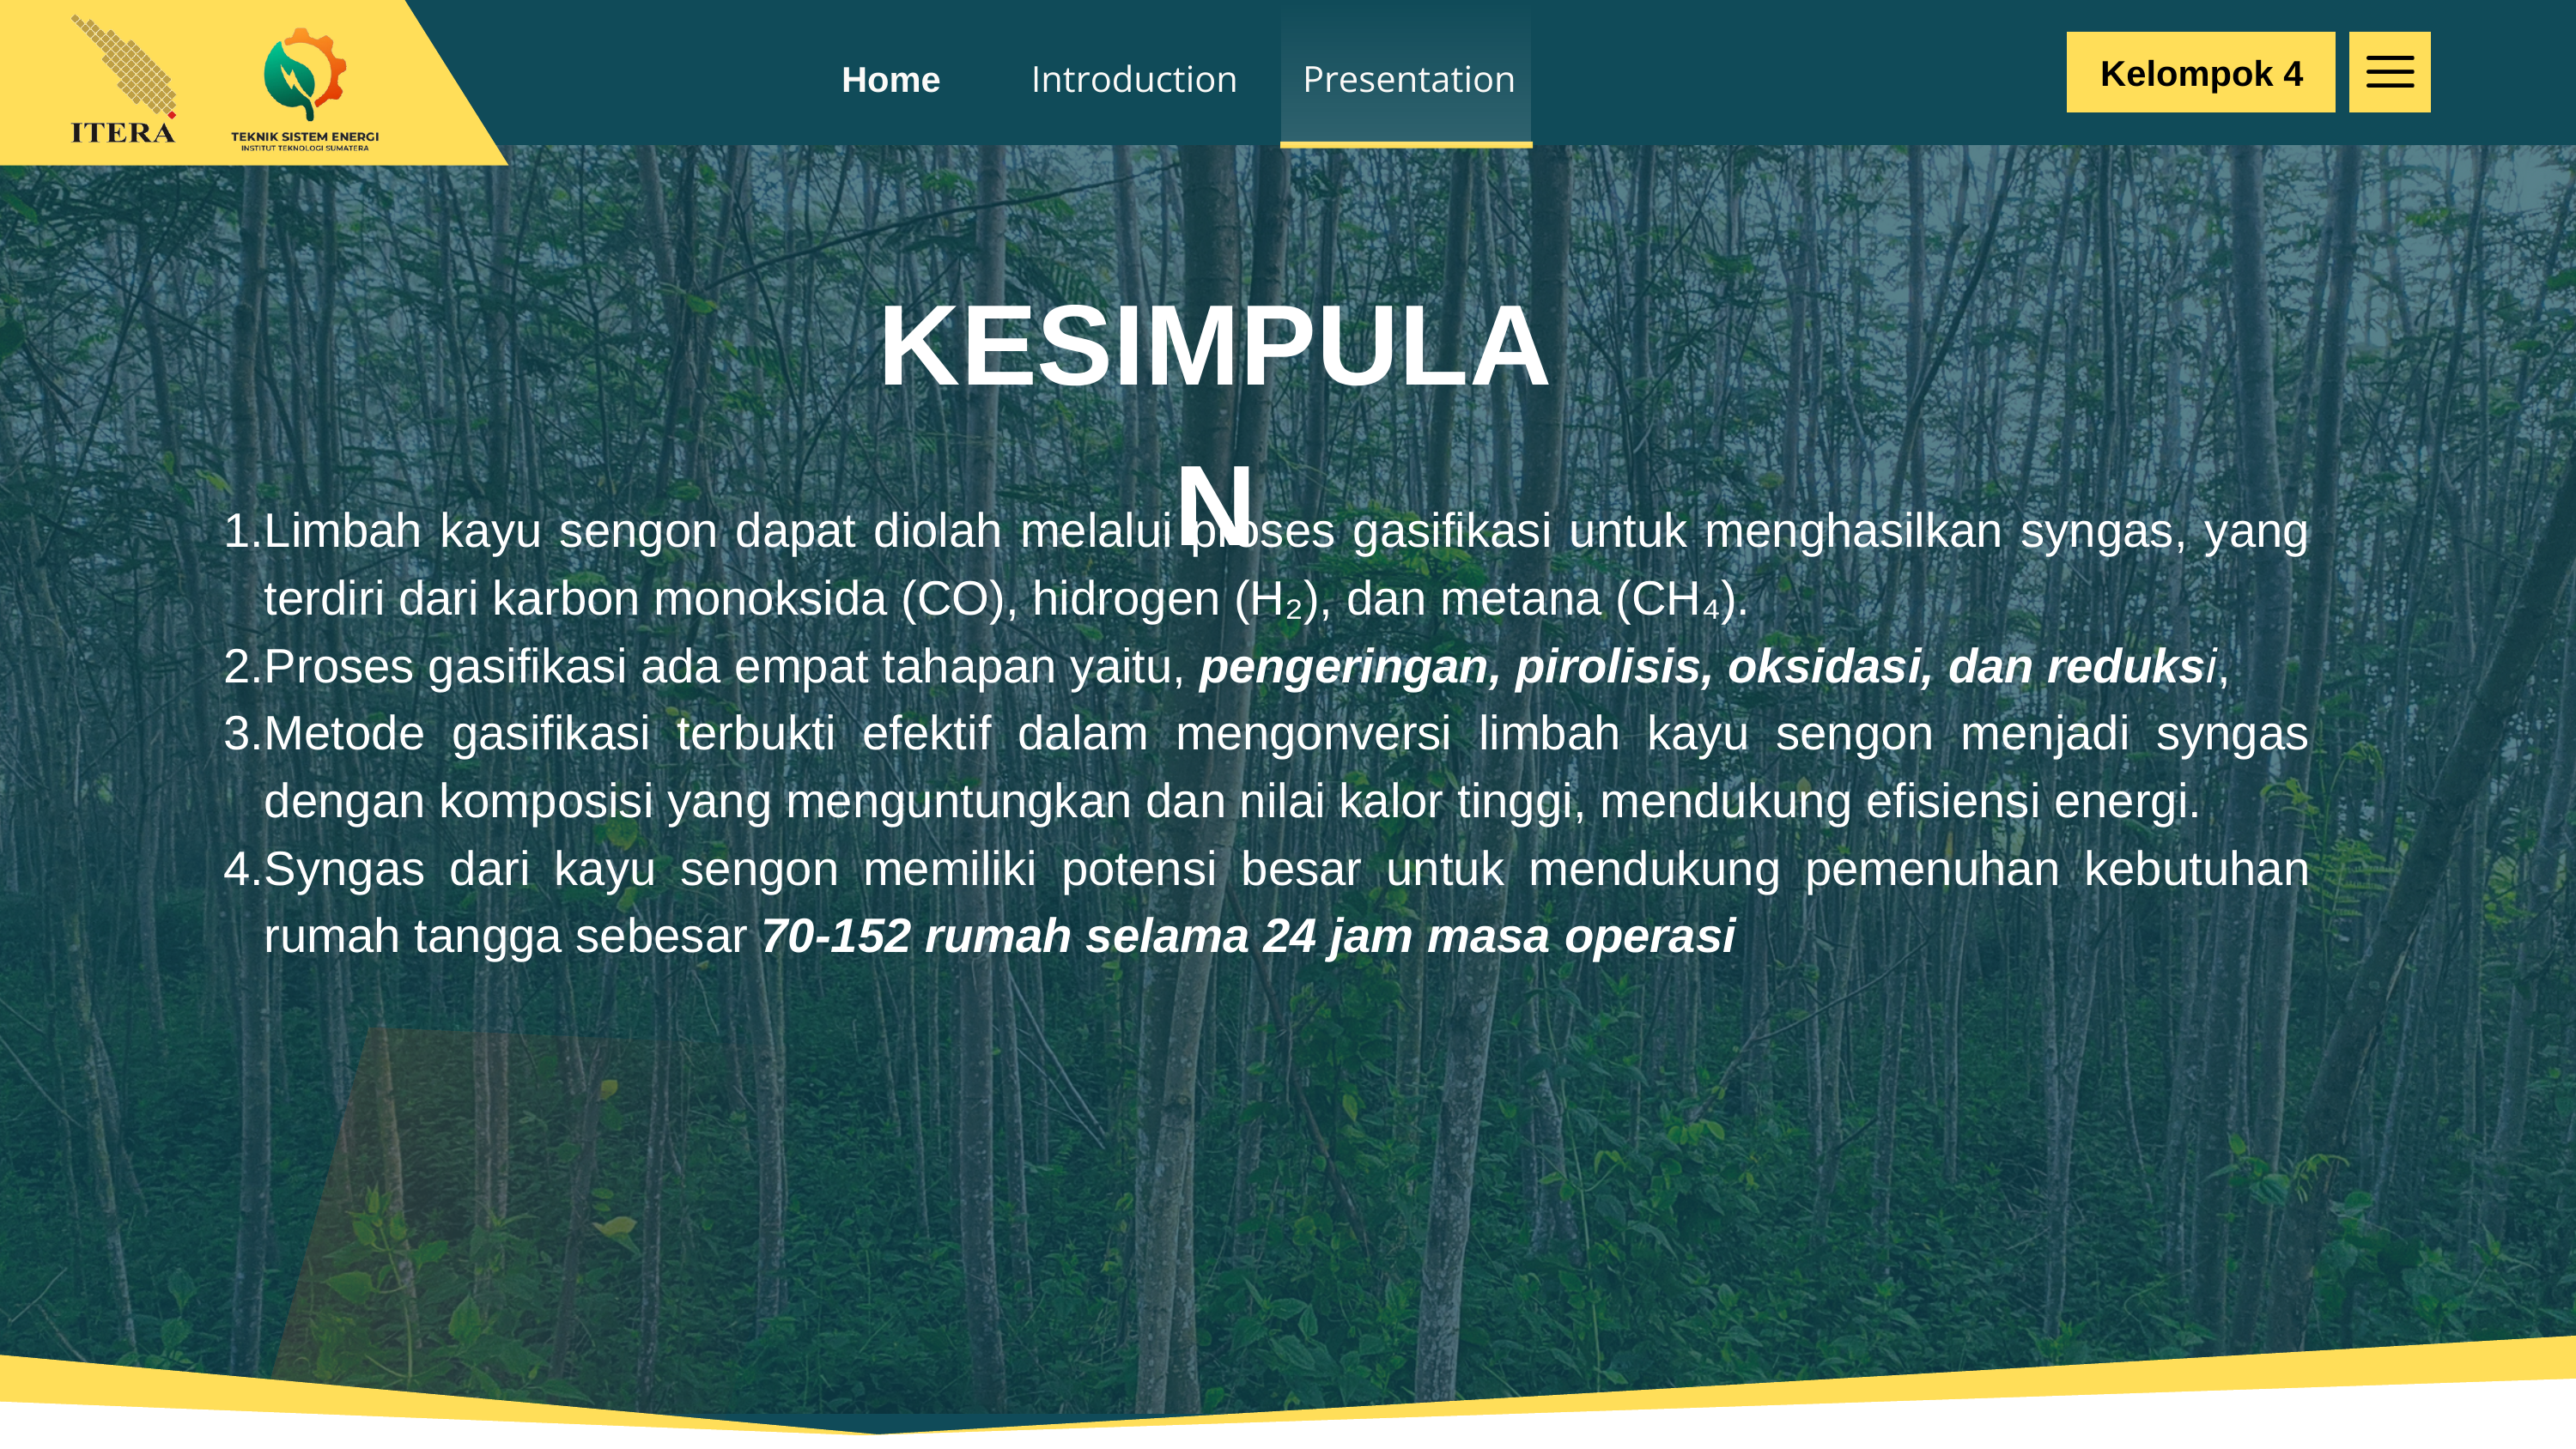

Kelompok 4

Home
Introduction
Presentation

KESIMPULAN
Limbah kayu sengon dapat diolah melalui proses gasifikasi untuk menghasilkan syngas, yang terdiri dari karbon monoksida (CO), hidrogen (H₂), dan metana (CH₄).
Proses gasifikasi ada empat tahapan yaitu, pengeringan, pirolisis, oksidasi, dan reduksi,
Metode gasifikasi terbukti efektif dalam mengonversi limbah kayu sengon menjadi syngas dengan komposisi yang menguntungkan dan nilai kalor tinggi, mendukung efisiensi energi.
Syngas dari kayu sengon memiliki potensi besar untuk mendukung pemenuhan kebutuhan rumah tangga sebesar 70-152 rumah selama 24 jam masa operasi